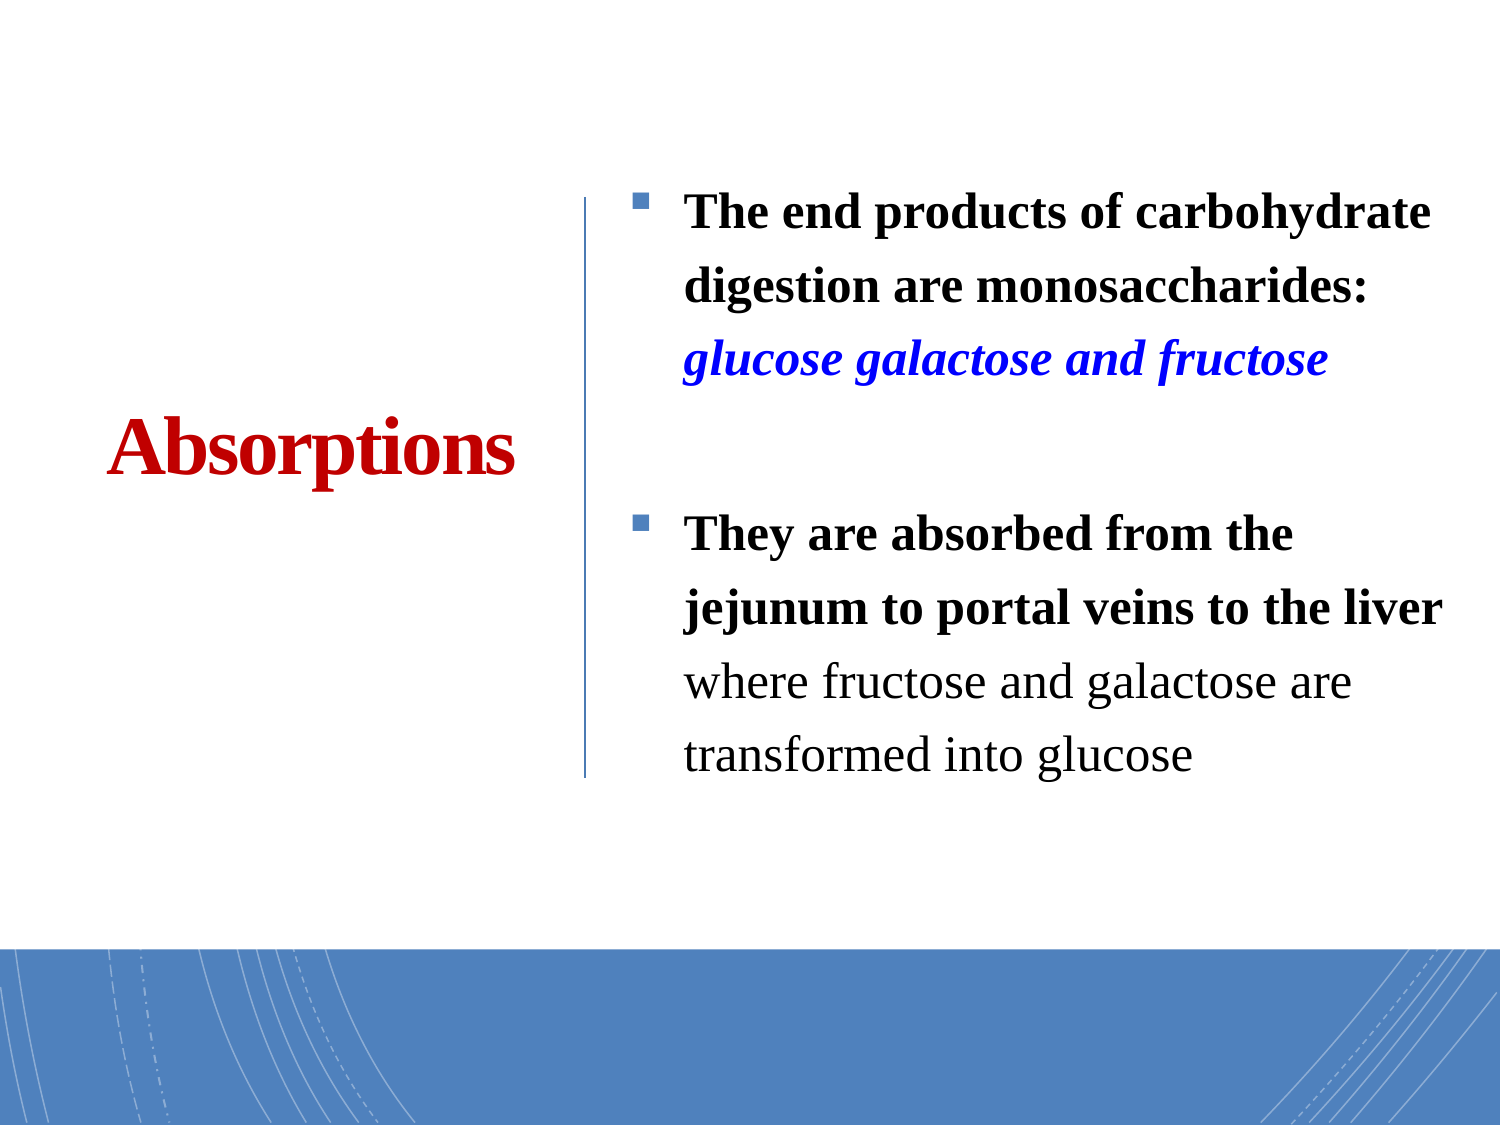

# Absorptions
The end products of carbohydrate digestion are monosaccharides: glucose galactose and fructose

They are absorbed from the jejunum to portal veins to the liver where fructose and galactose are transformed into glucose